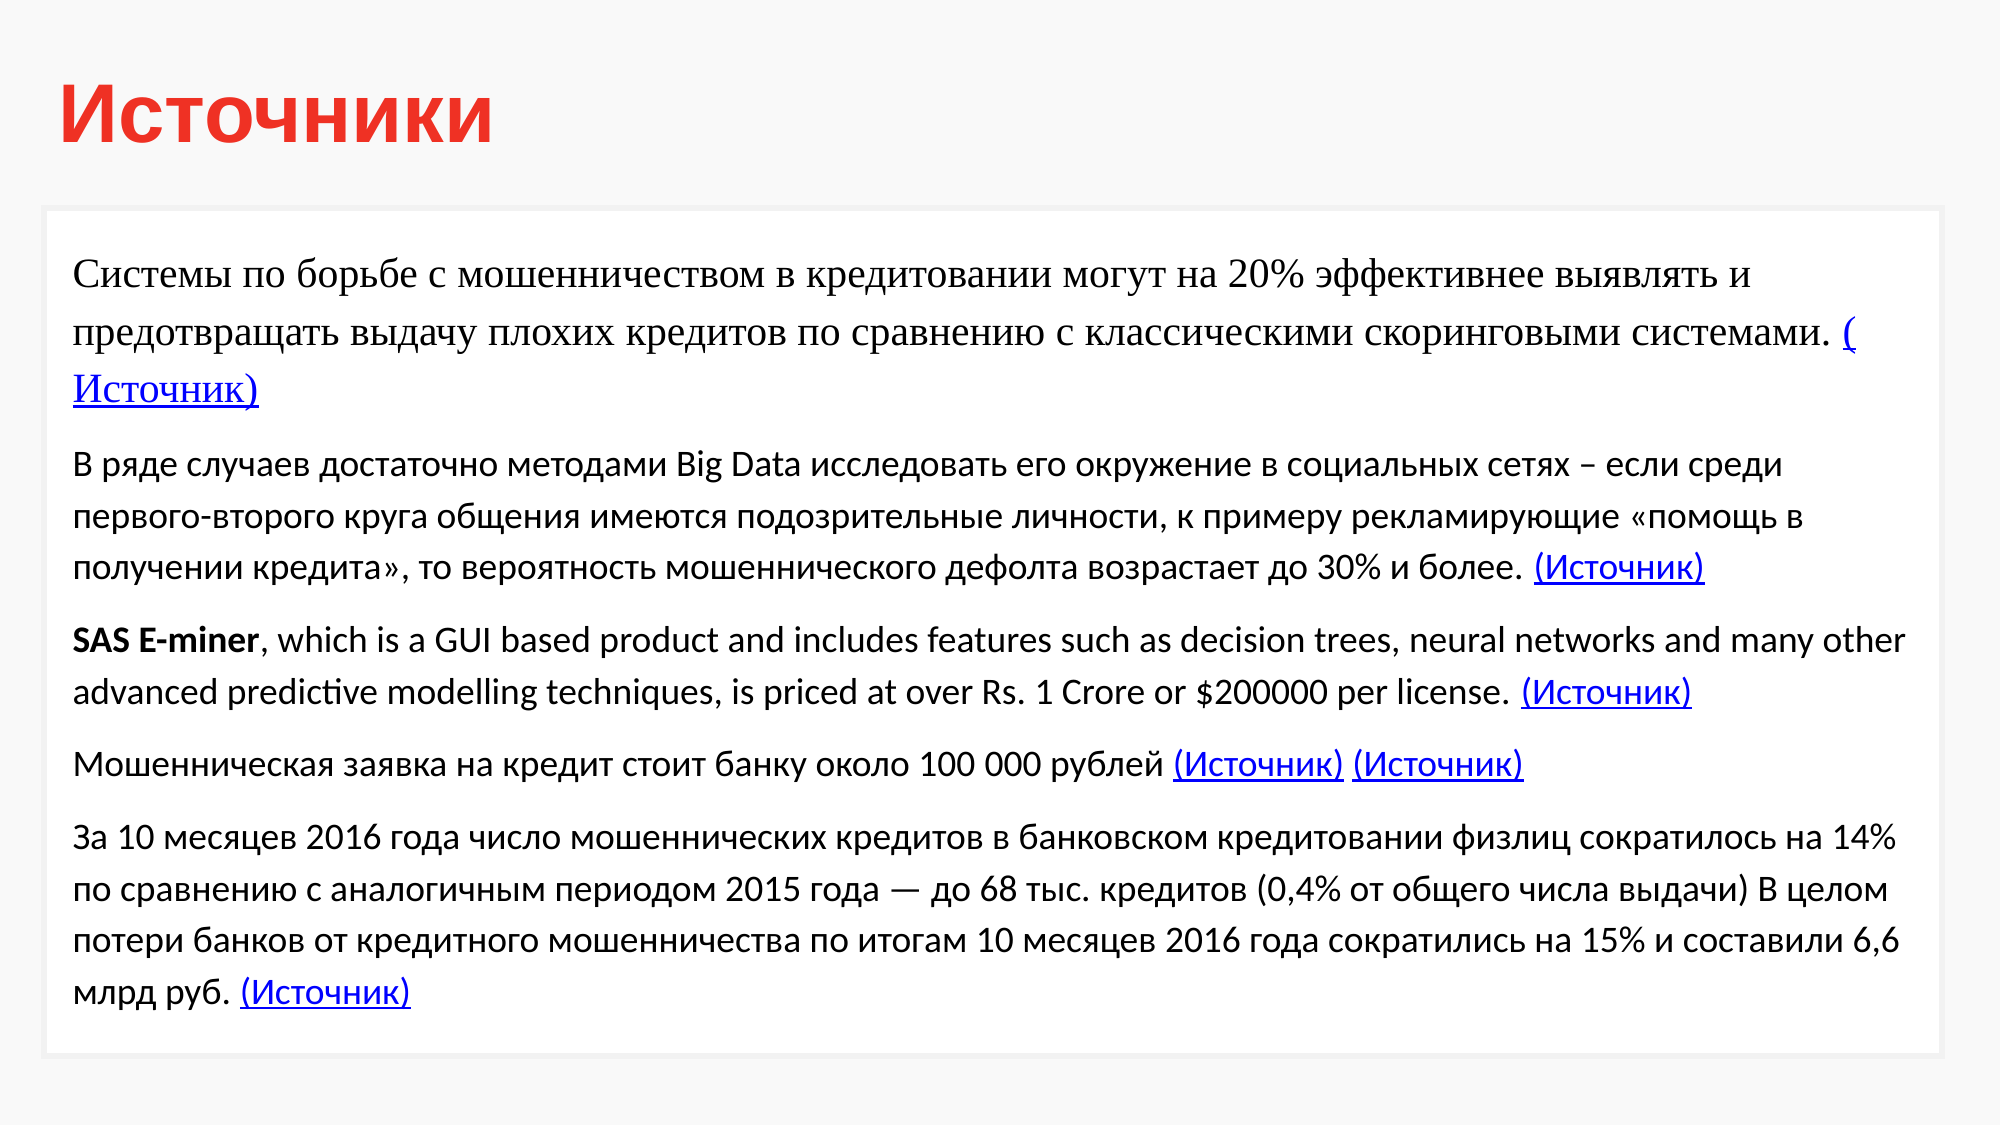

Источники

Системы по борьбе с мошенничеством в кредитовании могут на 20% эффективнее выявлять и предотвращать выдачу плохих кредитов по сравнению с классическими скоринговыми системами. (Источник)
В ряде случаев достаточно методами Big Data исследовать его окружение в социальных сетях – если среди первого-второго круга общения имеются подозрительные личности, к примеру рекламирующие «помощь в получении кредита», то вероятность мошеннического дефолта возрастает до 30% и более. (Источник)
SAS E-miner, which is a GUI based product and includes features such as decision trees, neural networks and many other advanced predictive modelling techniques, is priced at over Rs. 1 Crore or $200000 per license. (Источник)
Мошенническая заявка на кредит стоит банку около 100 000 рублей (Источник) (Источник)
За 10 месяцев 2016 года число мошеннических кредитов в банковском кредитовании физлиц сократилось на 14% по сравнению с аналогичным периодом 2015 года — до 68 тыс. кредитов (0,4% от общего числа выдачи) В целом потери банков от кредитного мошенничества по итогам 10 месяцев 2016 года сократились на 15% и составили 6,6 млрд руб. (Источник)